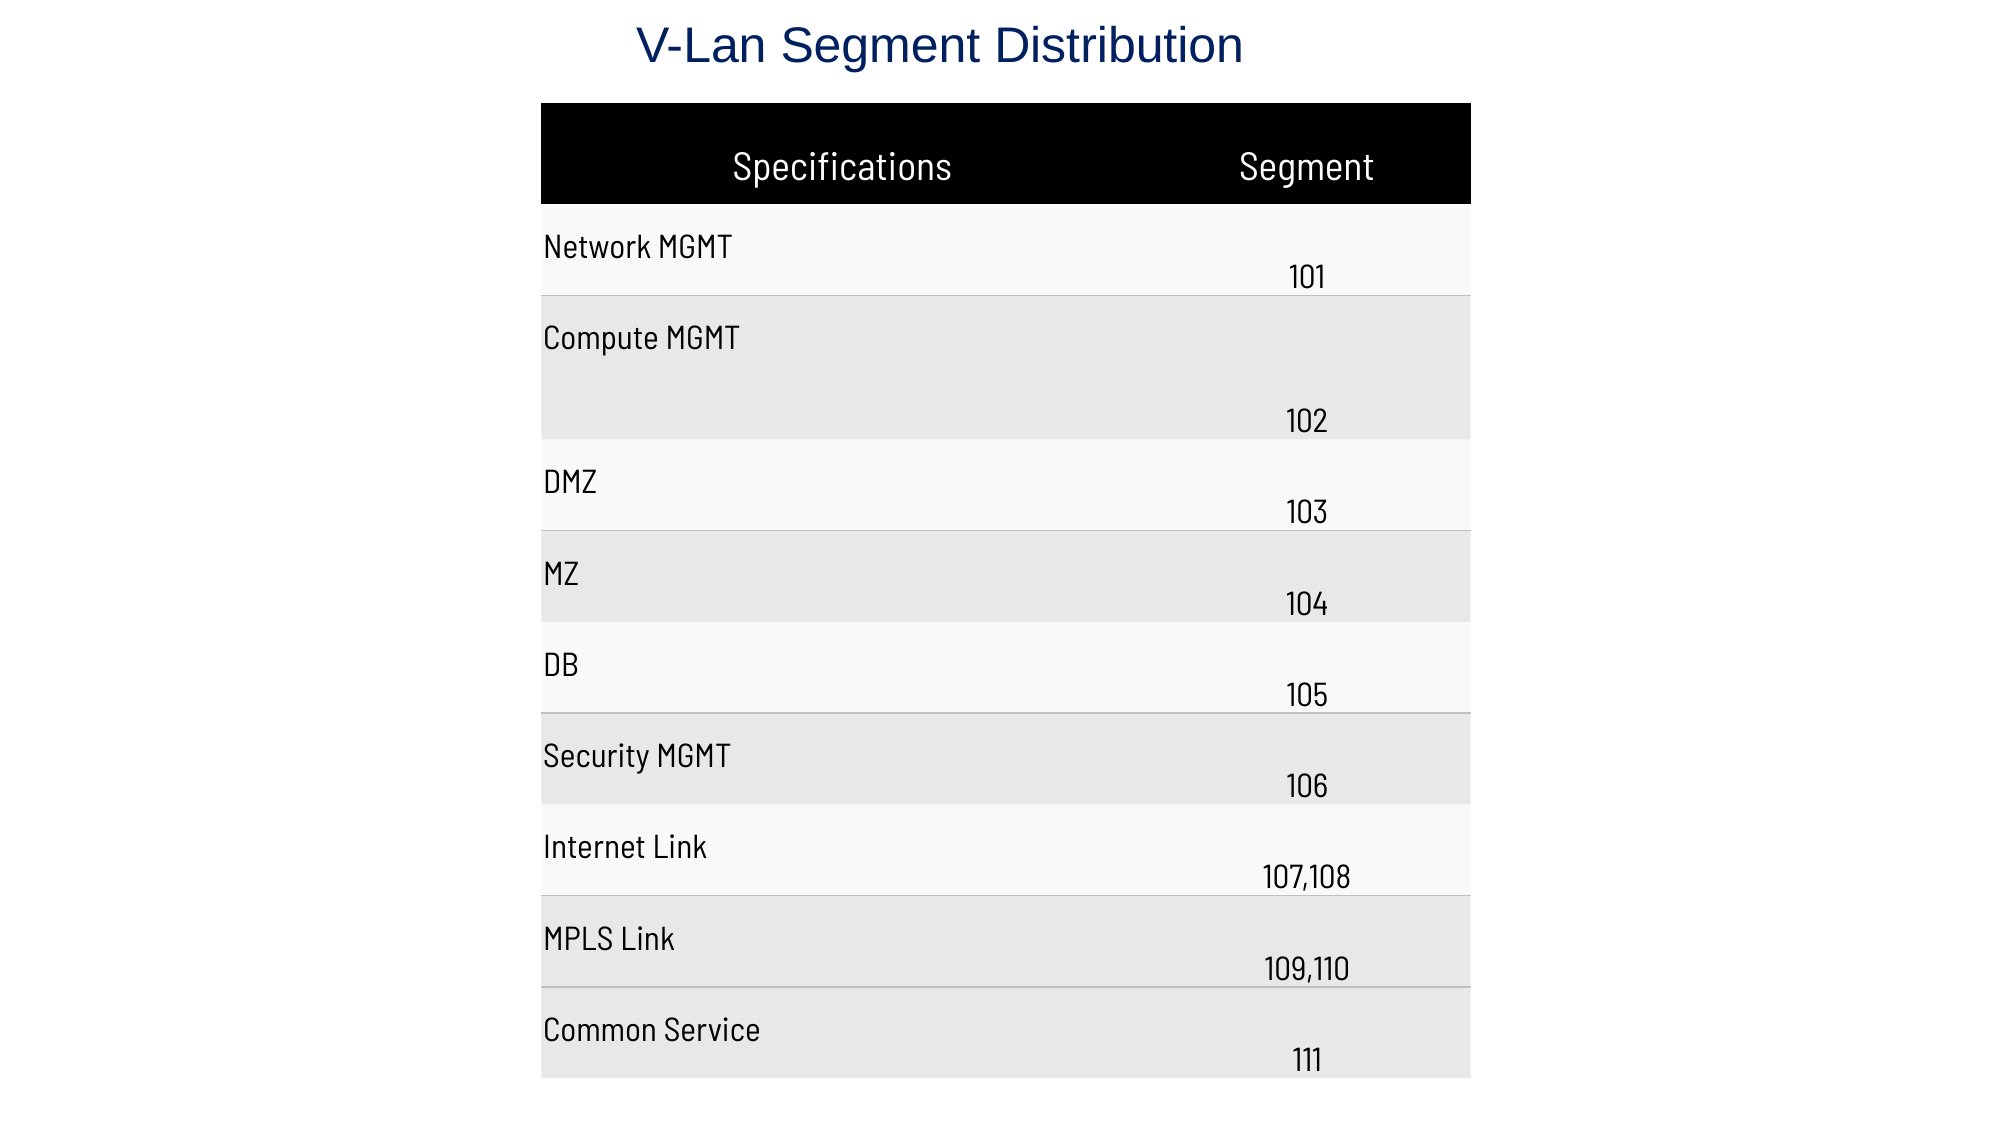

# V-Lan Segment Distribution
| Specifications | Segment |
| --- | --- |
| Network MGMT | 101 |
| Compute MGMT | 102 |
| DMZ | 103 |
| MZ | 104 |
| DB | 105 |
| Security MGMT | 106 |
| Internet Link | 107,108 |
| MPLS Link | 109,110 |
| Common Service | 111 |